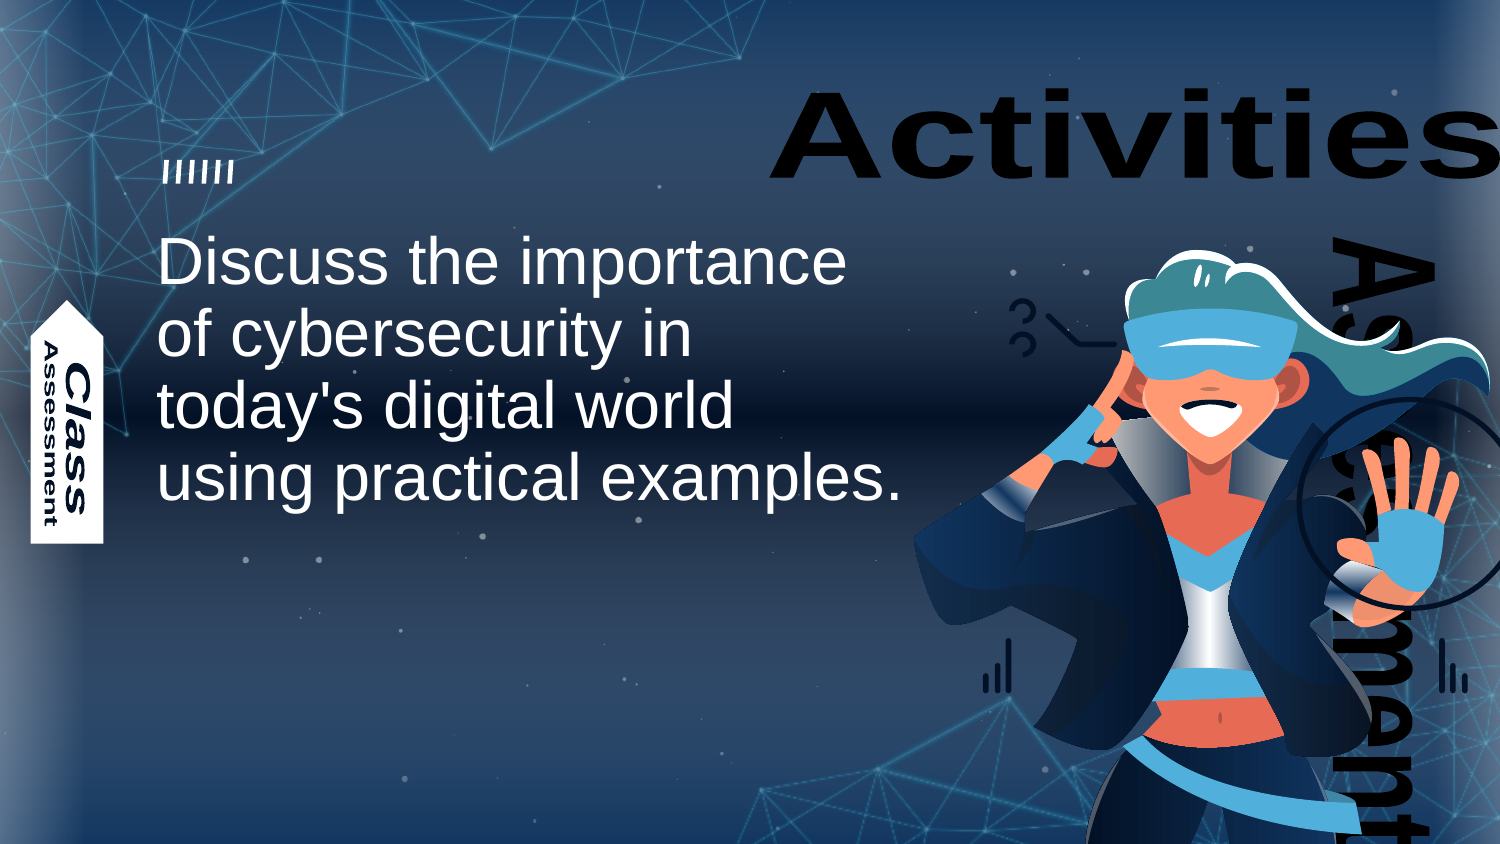

Activities

# Discuss the importance of cybersecurity in today's digital world using practical examples.

Class
Assessment
Assessment